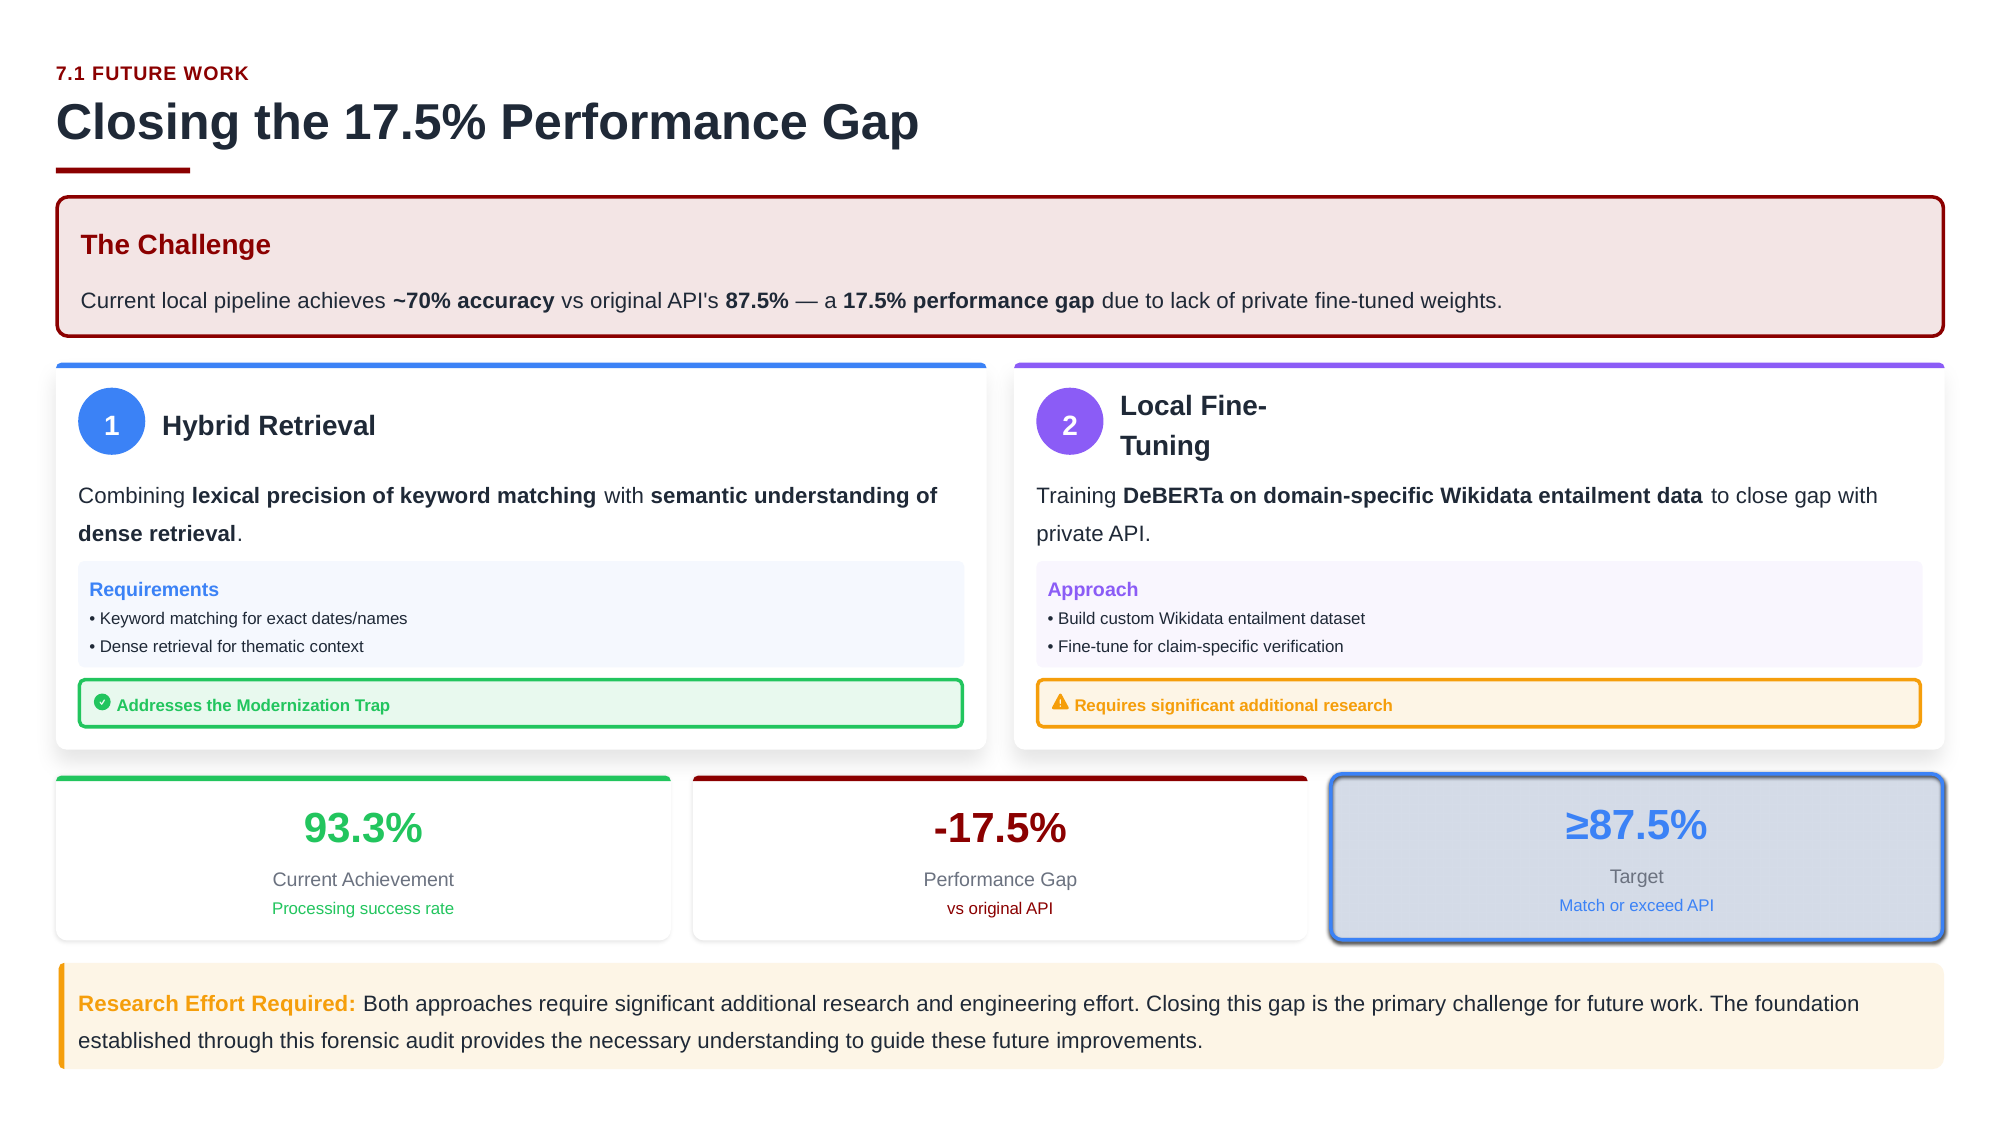

7.1 FUTURE WORK
Closing the 17.5% Performance Gap

The Challenge
Current local pipeline achieves ~70% accuracy vs original API's 87.5% — a 17.5% performance gap due to lack of private fine-tuned weights.

1

2

Hybrid Retrieval
Local Fine-Tuning
Combining lexical precision of keyword matching with semantic understanding of dense retrieval.
Training DeBERTa on domain-specific Wikidata entailment data to close gap with private API.

Requirements
Approach
• Keyword matching for exact dates/names
• Build custom Wikidata entailment dataset
• Dense retrieval for thematic context
• Fine-tune for claim-specific verification

Addresses the Modernization Trap
Requires significant additional research

≥87.5%
93.3%
-17.5%
Target
Current Achievement
Performance Gap
Match or exceed API
Processing success rate
vs original API

Research Effort Required: Both approaches require significant additional research and engineering effort. Closing this gap is the primary challenge for future work. The foundation established through this forensic audit provides the necessary understanding to guide these future improvements.